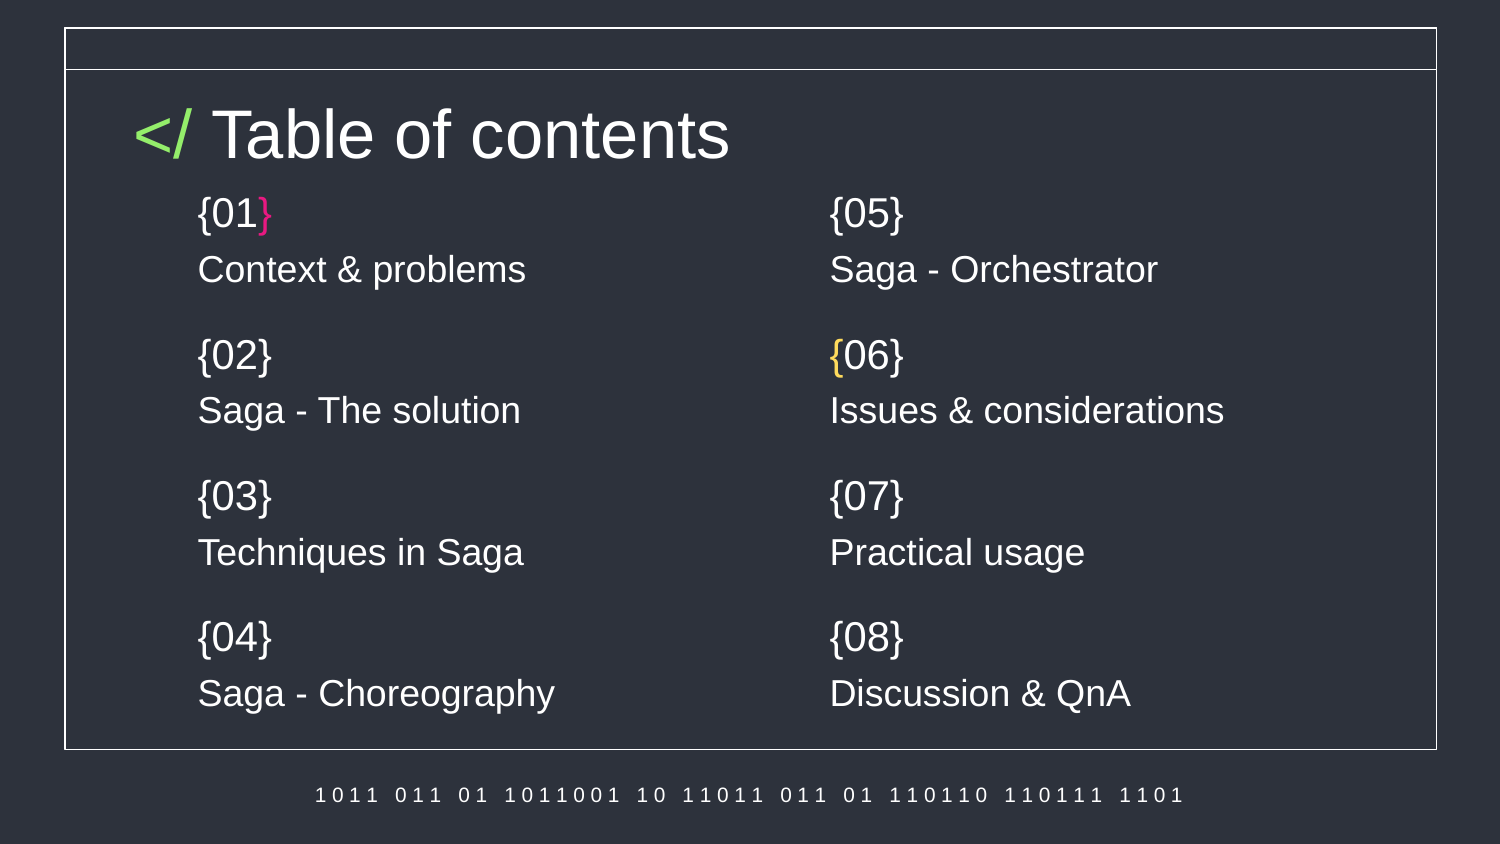

</ Table of contents
{01}
{05}
# Context & problems
Saga - Orchestrator
{02}
{06}
Saga - The solution
Issues & considerations
{03}
{07}
Practical usage
Techniques in Saga
{04}
{08}
Discussion & QnA
Saga - Choreography